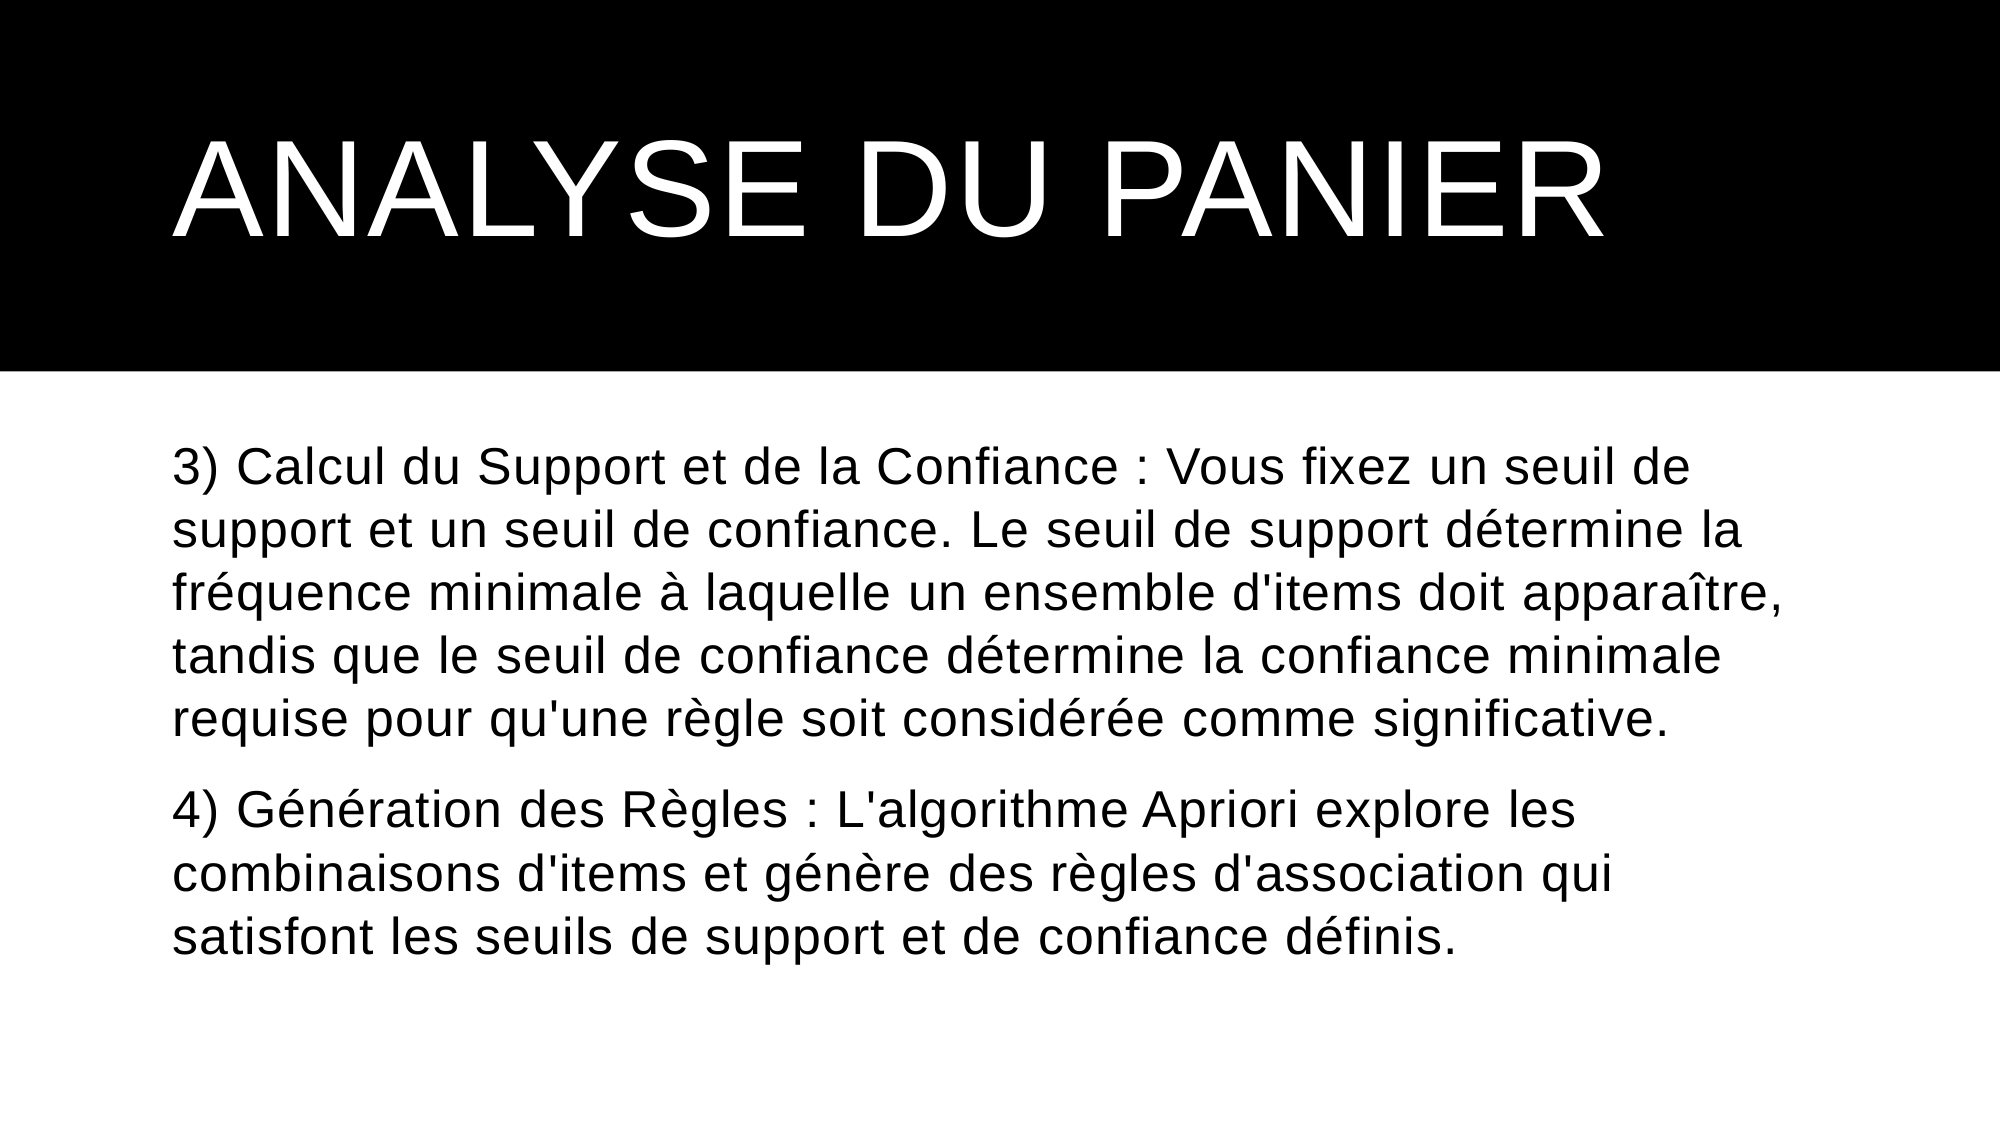

# Analyse du panier
3) Calcul du Support et de la Confiance : Vous fixez un seuil de support et un seuil de confiance. Le seuil de support détermine la fréquence minimale à laquelle un ensemble d'items doit apparaître, tandis que le seuil de confiance détermine la confiance minimale requise pour qu'une règle soit considérée comme significative.
4) Génération des Règles : L'algorithme Apriori explore les combinaisons d'items et génère des règles d'association qui satisfont les seuils de support et de confiance définis.